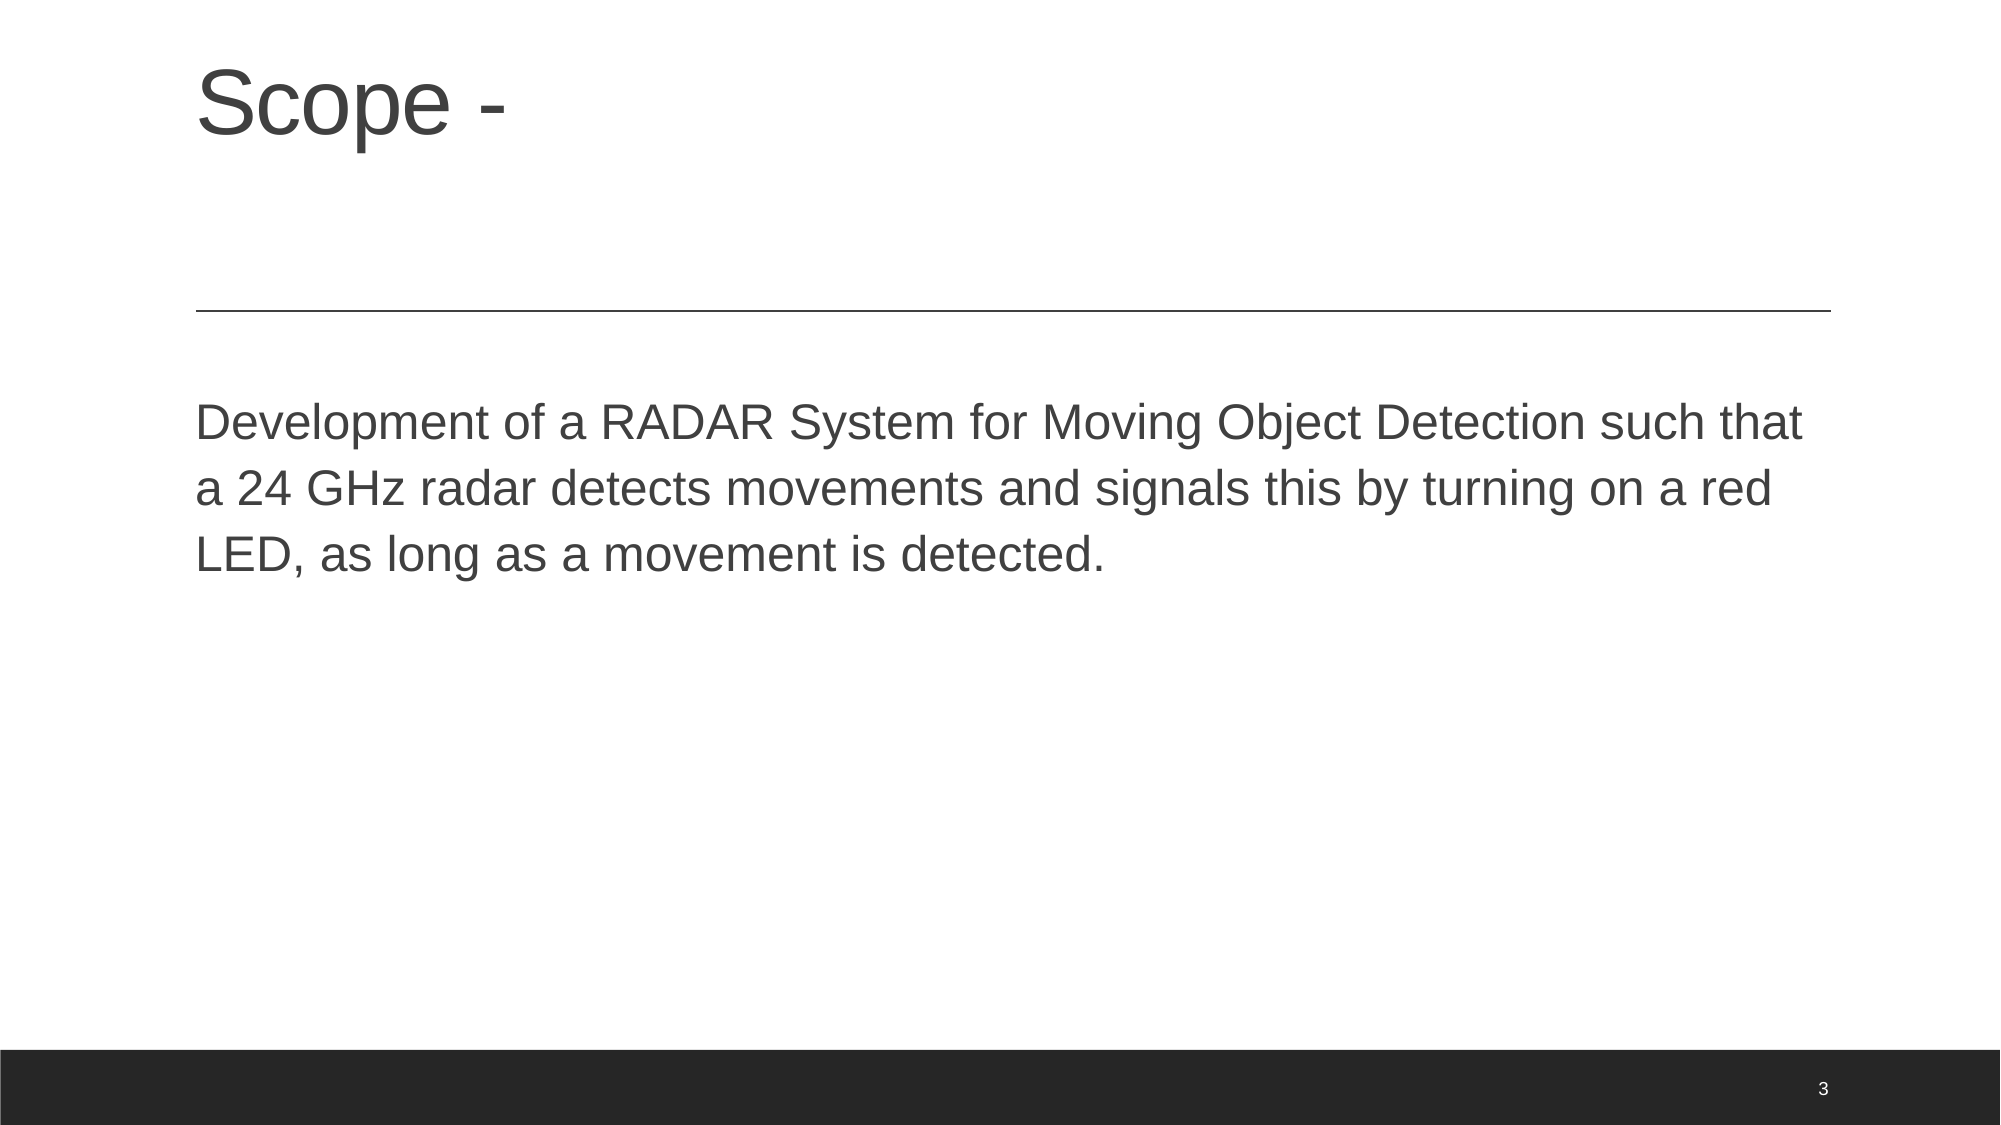

# Scope -

Development of a RADAR System for Moving Object Detection such that a 24 GHz radar detects movements and signals this by turning on a red LED, as long as a movement is detected.
3